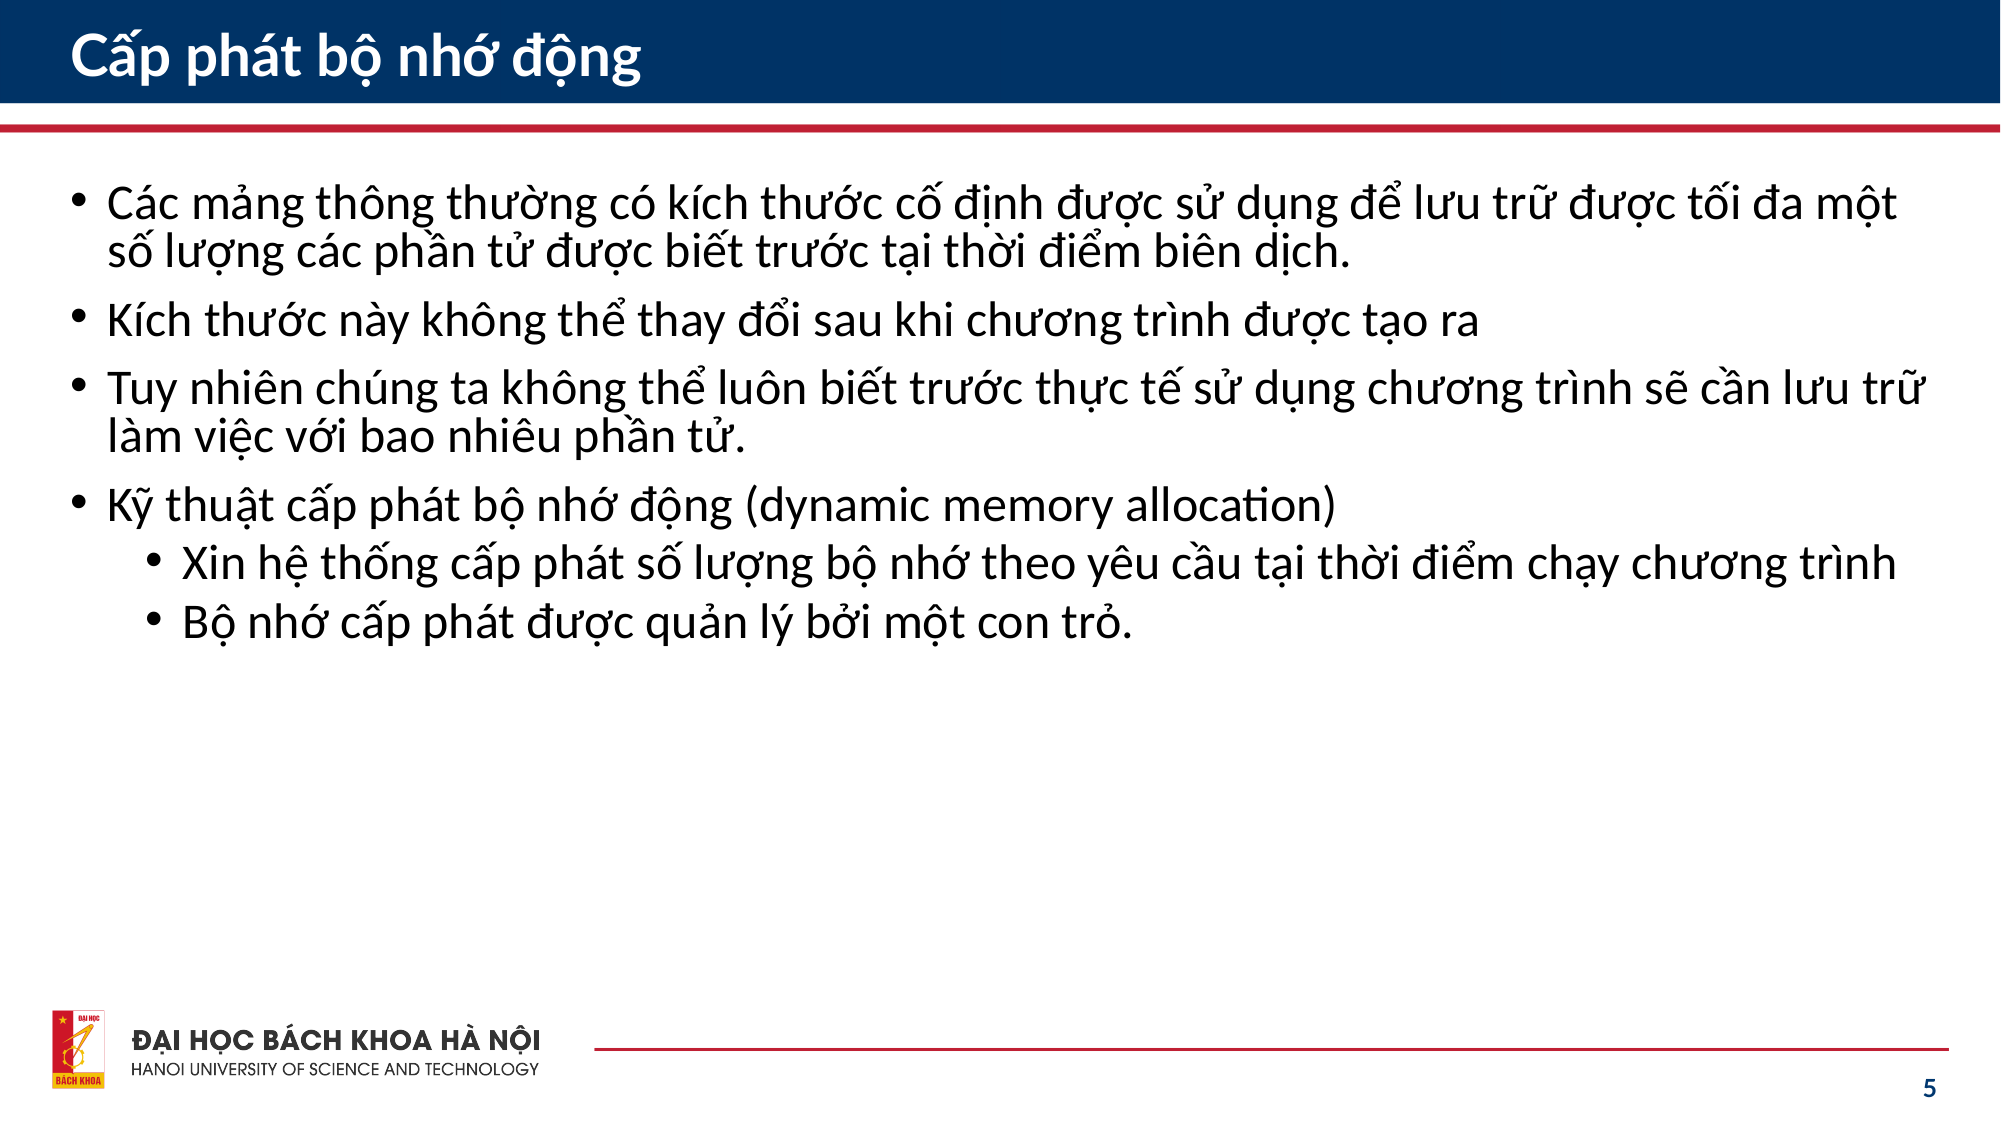

# Cấp phát bộ nhớ động
Các mảng thông thường có kích thước cố định được sử dụng để lưu trữ được tối đa một số lượng các phần tử được biết trước tại thời điểm biên dịch.
Kích thước này không thể thay đổi sau khi chương trình được tạo ra
Tuy nhiên chúng ta không thể luôn biết trước thực tế sử dụng chương trình sẽ cần lưu trữ làm việc với bao nhiêu phần tử.
Kỹ thuật cấp phát bộ nhớ động (dynamic memory allocation)
Xin hệ thống cấp phát số lượng bộ nhớ theo yêu cầu tại thời điểm chạy chương trình
Bộ nhớ cấp phát được quản lý bởi một con trỏ.
5